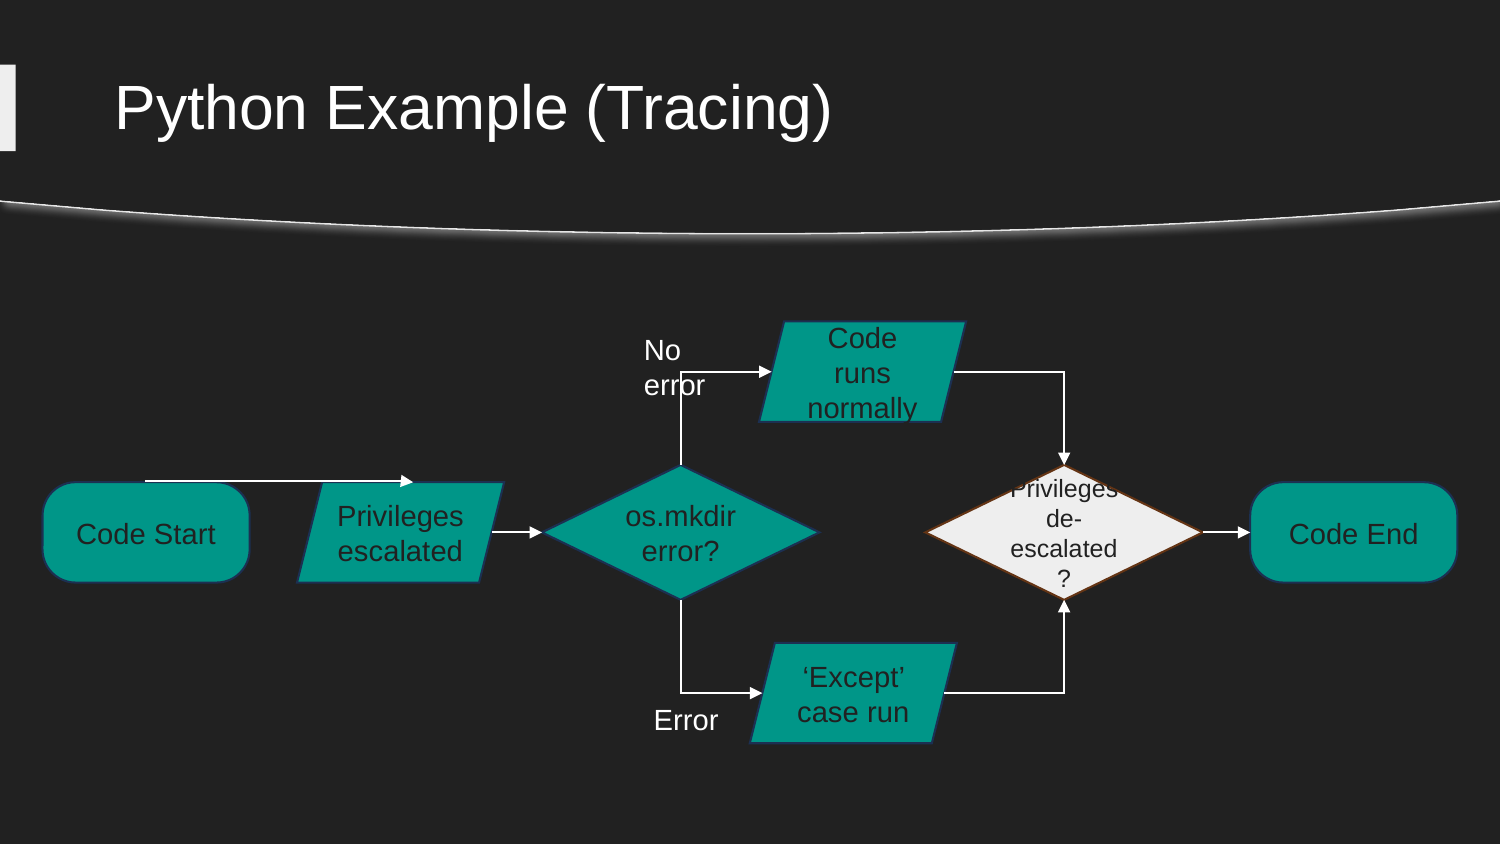

# Python Example (Tracing)

Code runs normally
No error
os.mkdir error?
Privileges de-escalated?
Privileges escalated
Code End
Code Start
‘Except’ case run
Error